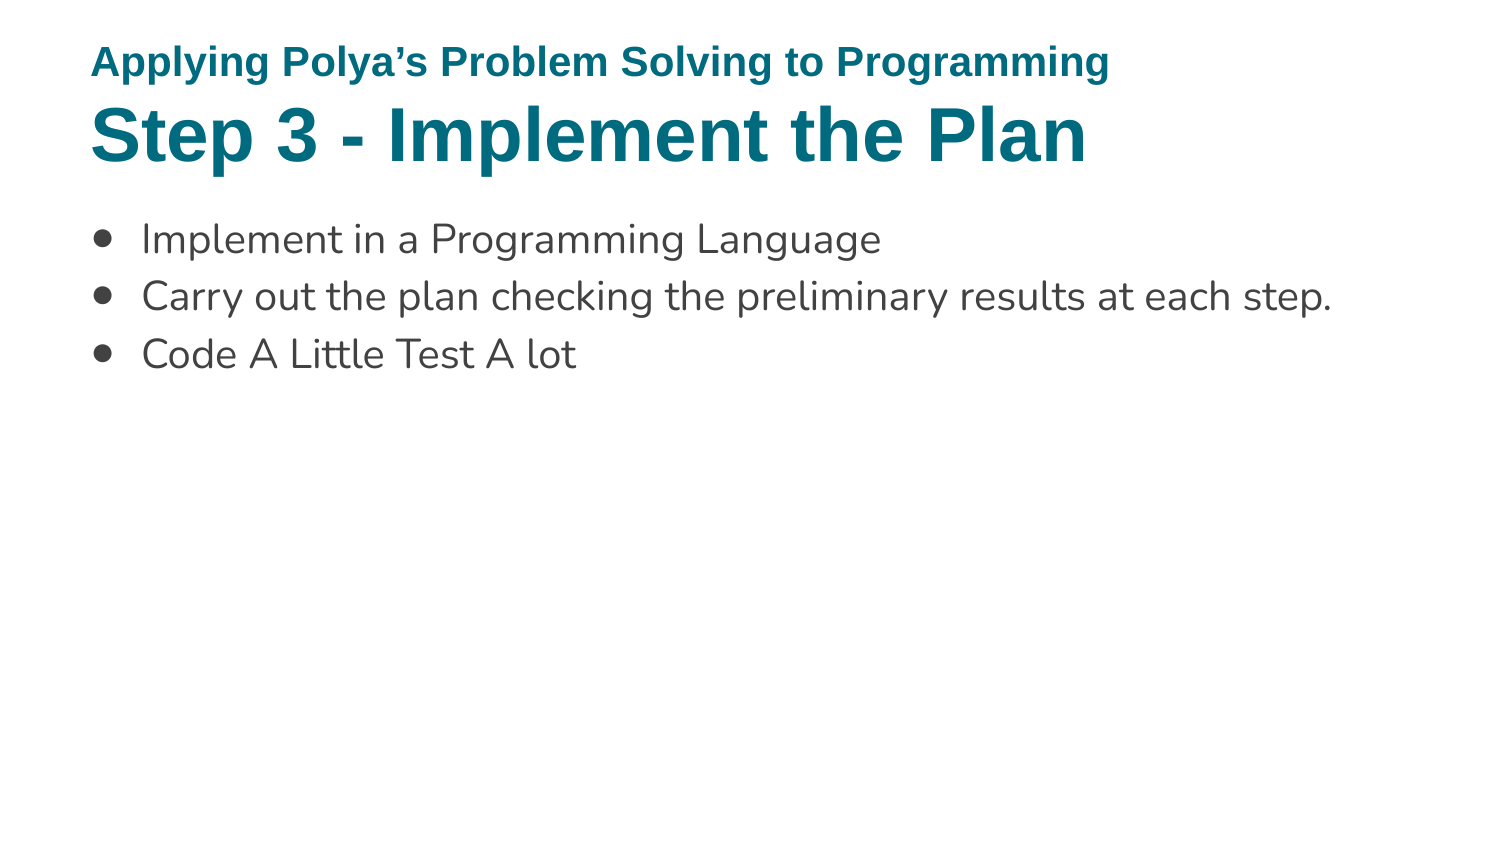

# Applying Polya’s Problem Solving to Programming Step 3 - Implement the Plan
Implement in a Programming Language
Carry out the plan checking the preliminary results at each step.
Code A Little Test A lot